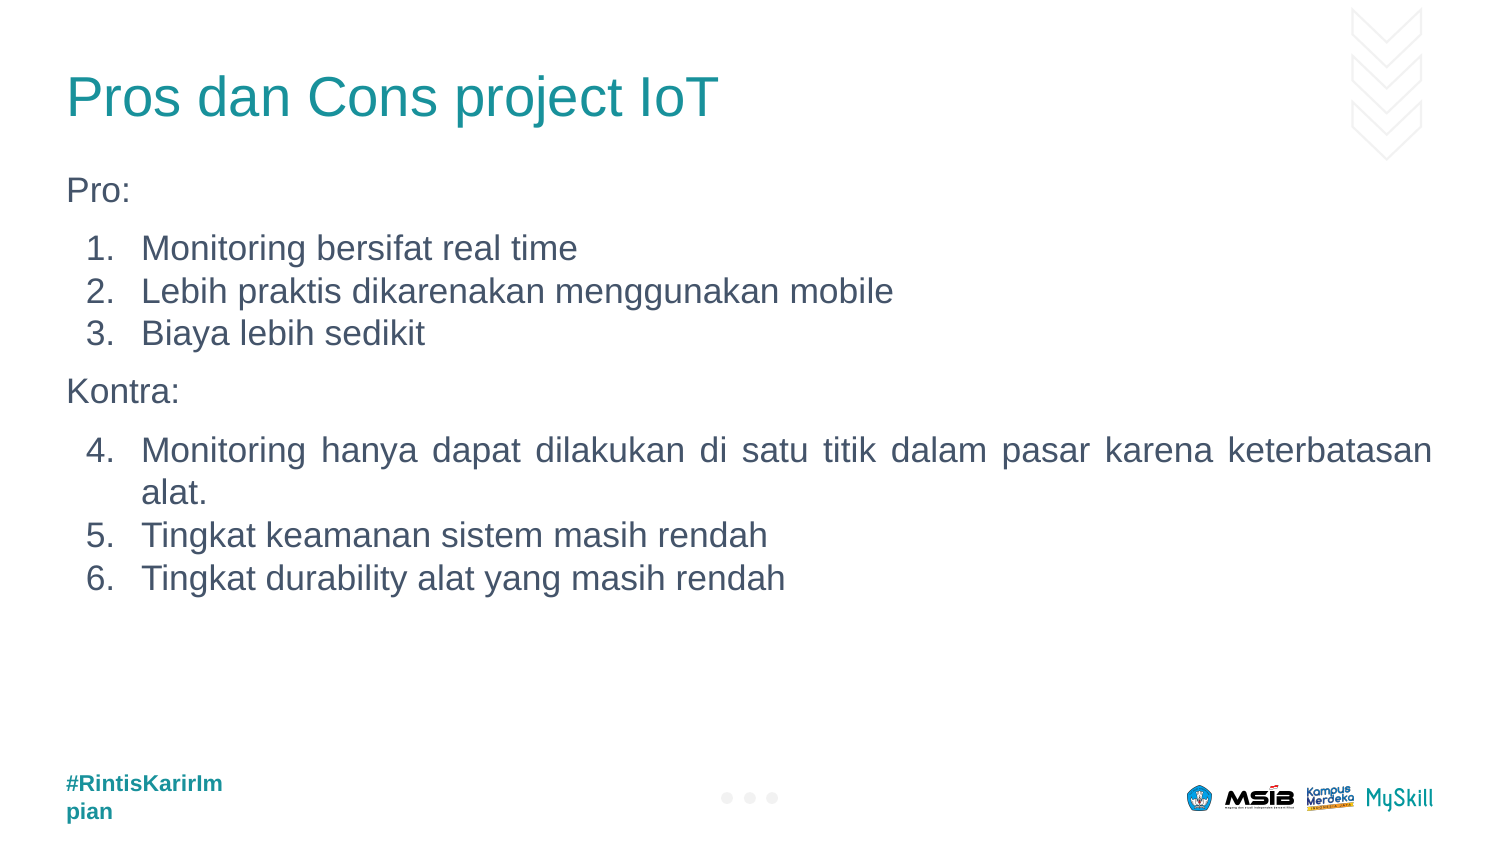

# Pros dan Cons project IoT
Pro:
Monitoring bersifat real time
Lebih praktis dikarenakan menggunakan mobile
Biaya lebih sedikit
Kontra:
Monitoring hanya dapat dilakukan di satu titik dalam pasar karena keterbatasan alat.
Tingkat keamanan sistem masih rendah
Tingkat durability alat yang masih rendah